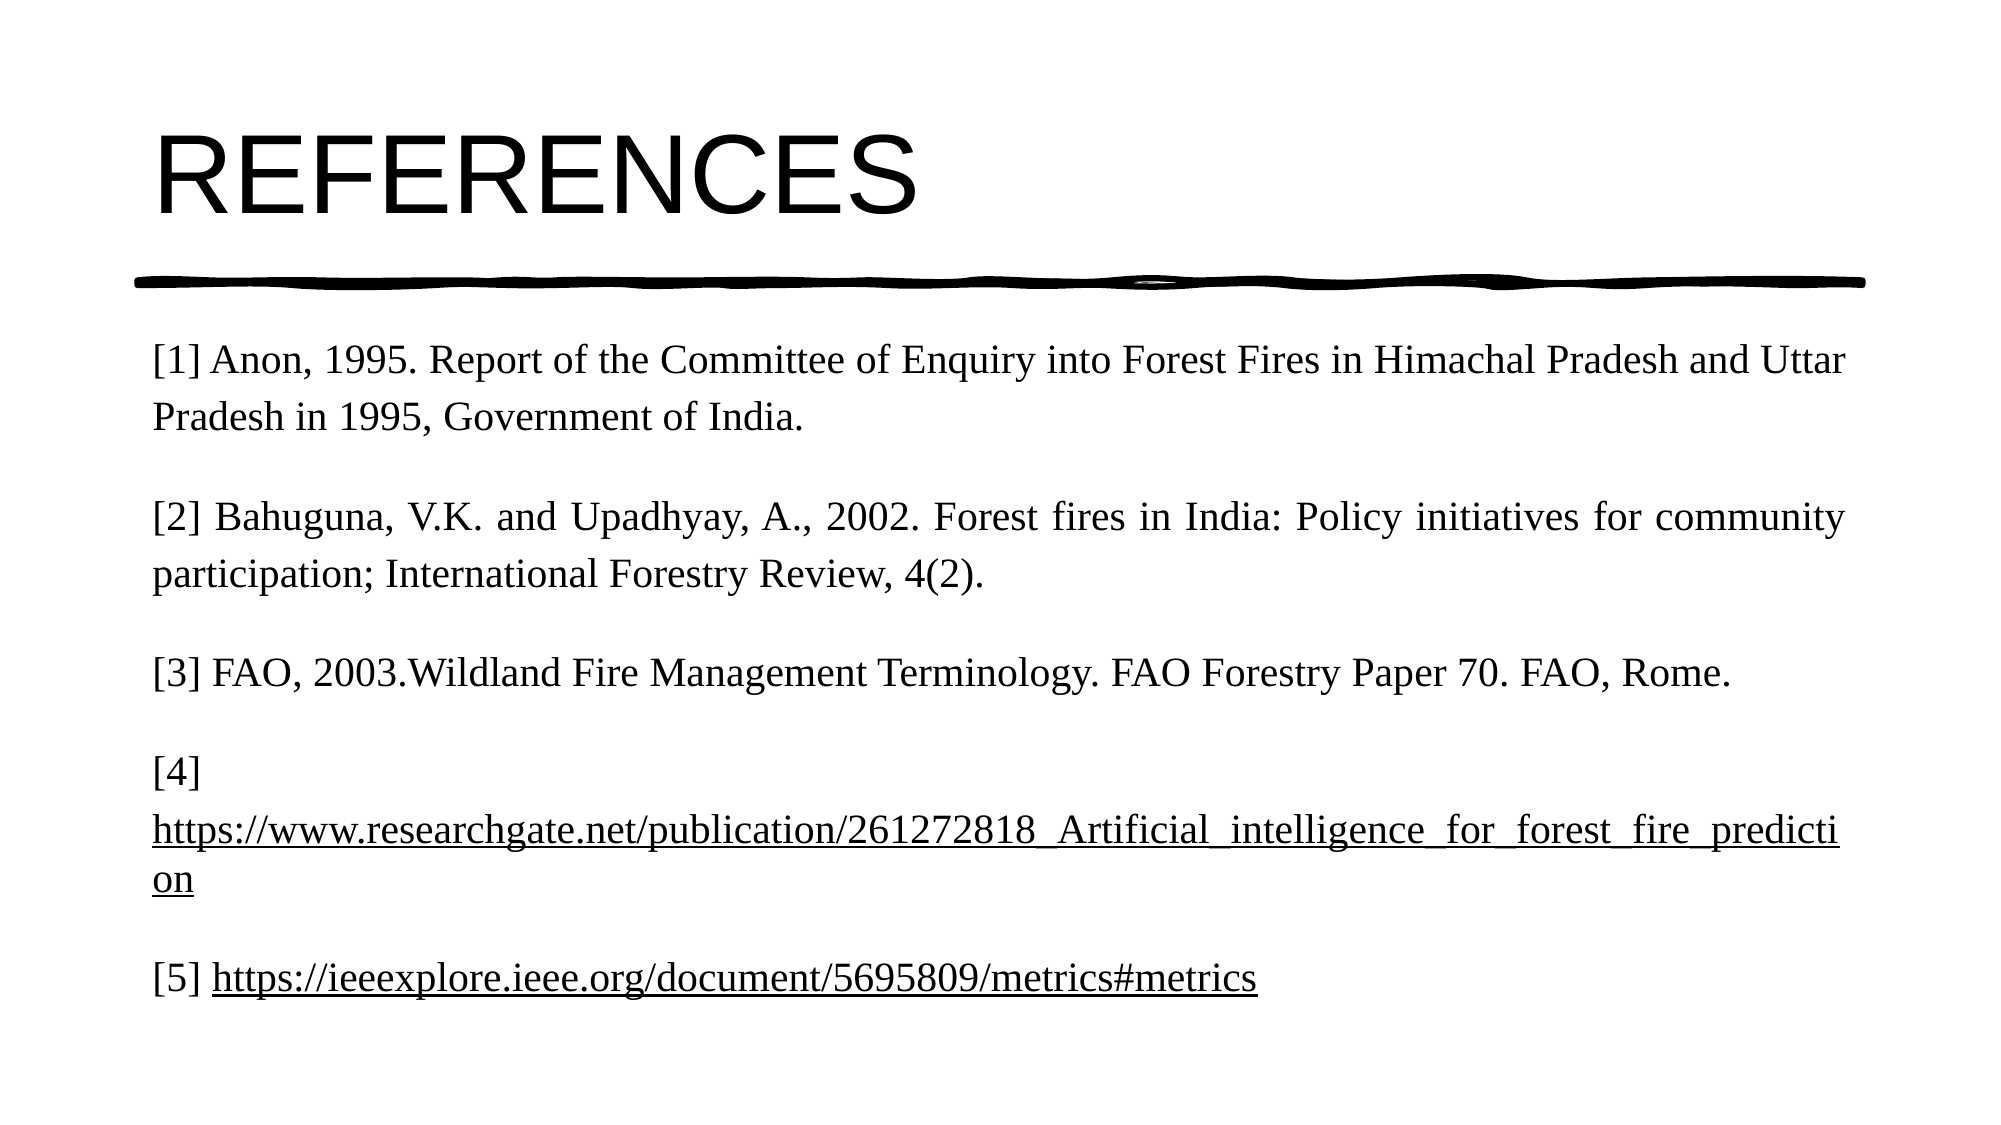

# REFERENCES
[1] Anon, 1995. Report of the Committee of Enquiry into Forest Fires in Himachal Pradesh and Uttar Pradesh in 1995, Government of India.
[2] Bahuguna, V.K. and Upadhyay, A., 2002. Forest fires in India: Policy initiatives for community participation; International Forestry Review, 4(2).
[3] FAO, 2003.Wildland Fire Management Terminology. FAO Forestry Paper 70. FAO, Rome.
[4]https://www.researchgate.net/publication/261272818_Artificial_intelligence_for_forest_fire_prediction
[5] https://ieeexplore.ieee.org/document/5695809/metrics#metrics